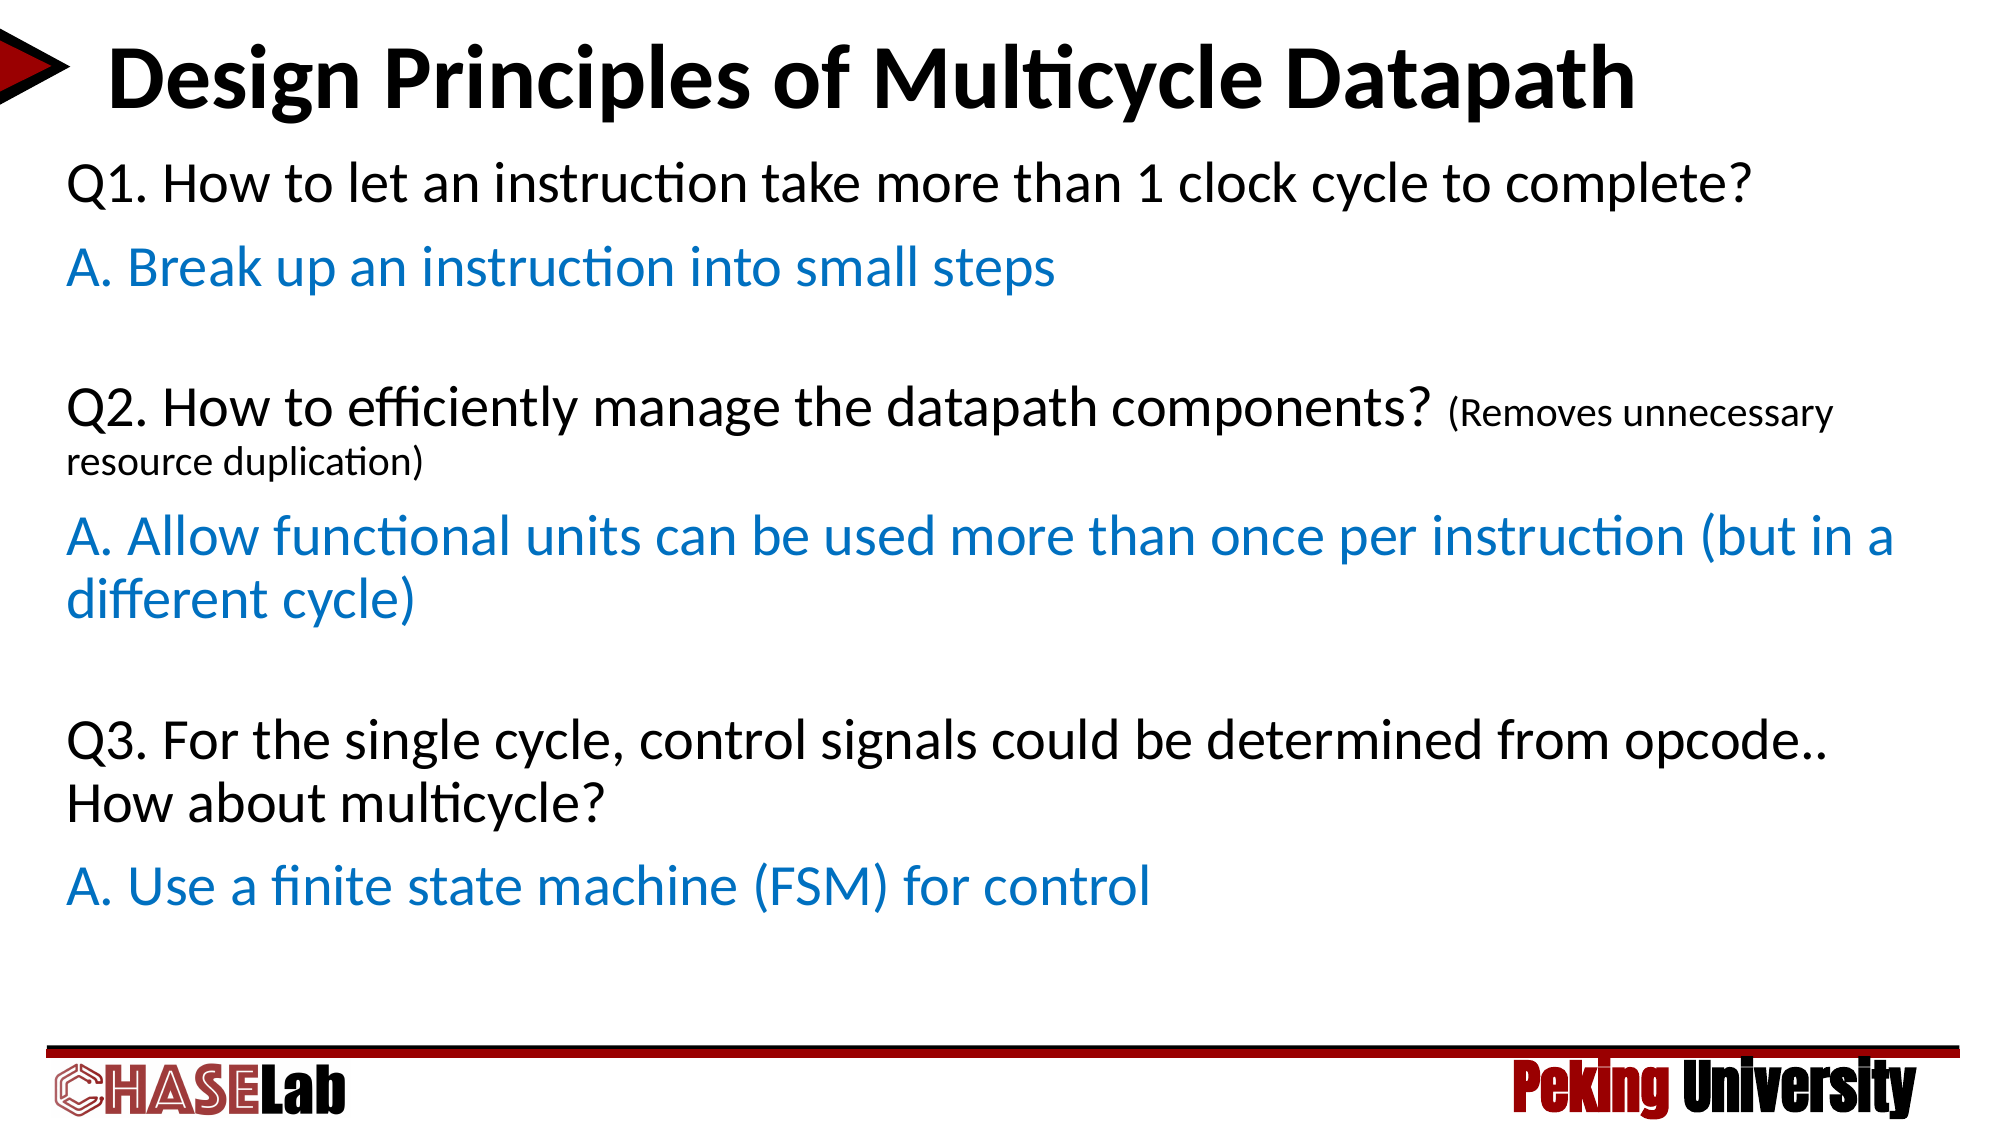

# Design Principles of Multicycle Datapath
Q1. How to let an instruction take more than 1 clock cycle to complete?
A. Break up an instruction into small steps

Q2. How to efficiently manage the datapath components? (Removes unnecessary resource duplication)
A. Allow functional units can be used more than once per instruction (but in a different cycle)

Q3. For the single cycle, control signals could be determined from opcode.. How about multicycle?
A. Use a finite state machine (FSM) for control